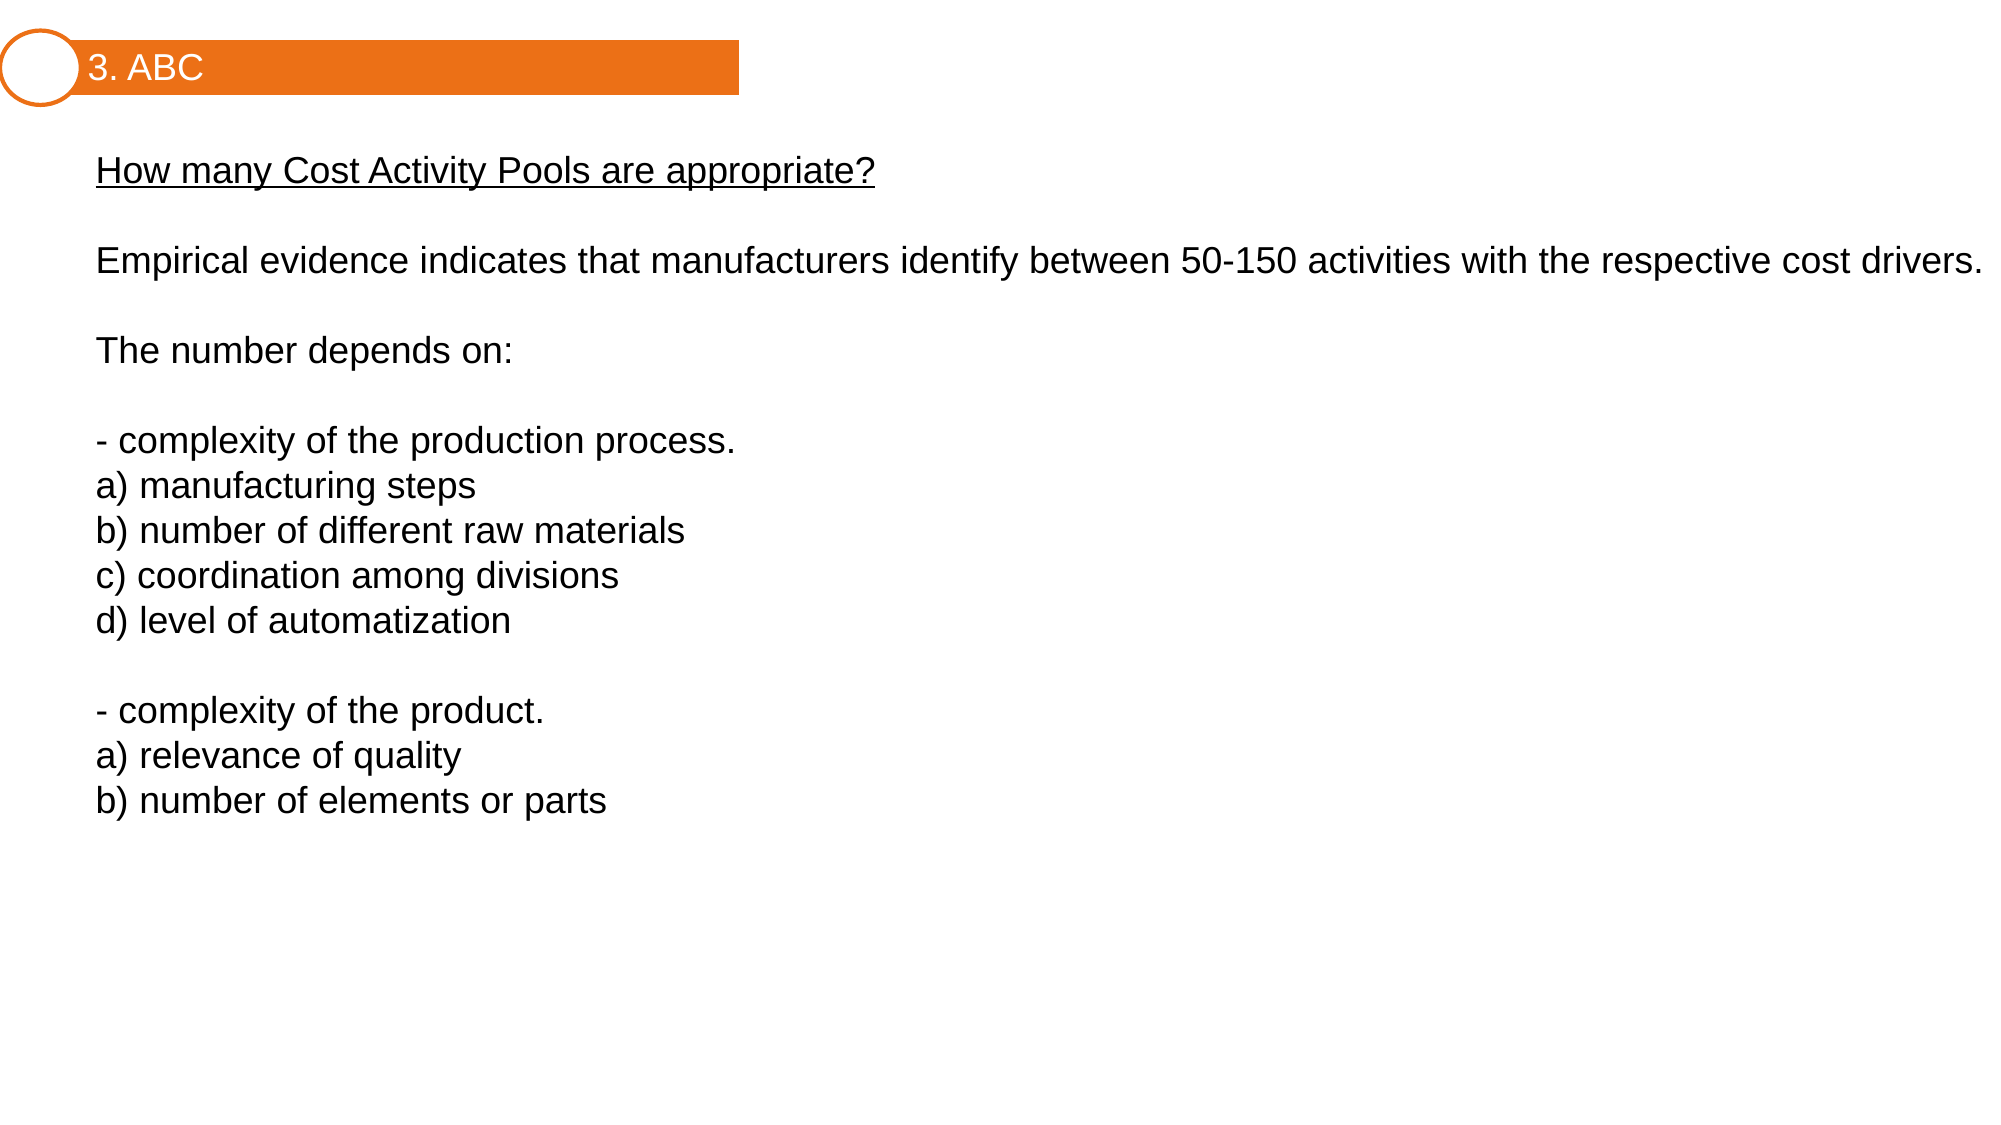

3. ABC

1. Cost Behavior Patterns and Assignment

2. Traditional Full Costing
How many Cost Activity Pools are appropriate?

Empirical evidence indicates that manufacturers identify between 50-150 activities with the respective cost drivers.

The number depends on:

- complexity of the production process.
a) manufacturing steps
b) number of different raw materials
c) coordination among divisions
d) level of automatization

- complexity of the product.
a) relevance of quality
b) number of elements or parts